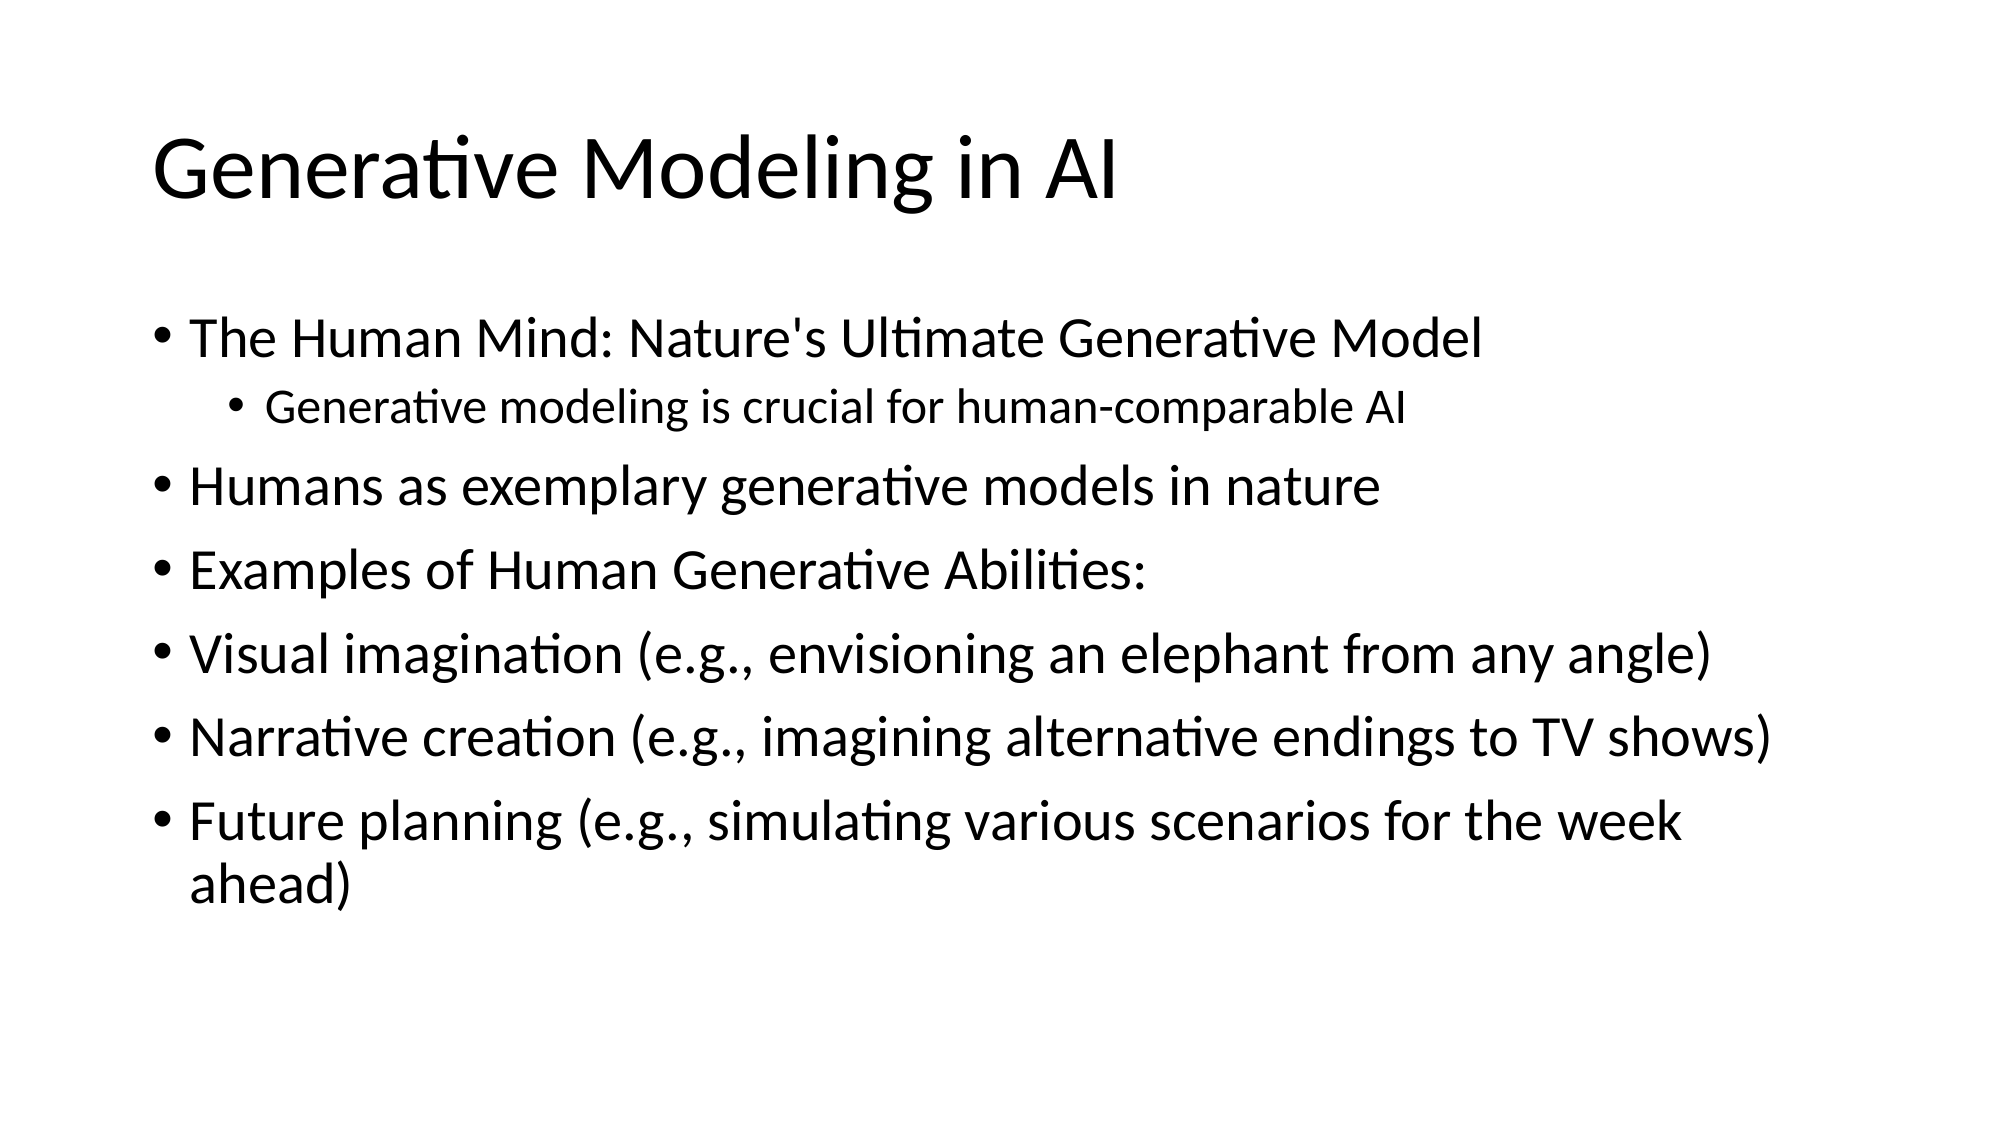

# Generative Modeling in AI
The Human Mind: Nature's Ultimate Generative Model
Generative modeling is crucial for human-comparable AI
Humans as exemplary generative models in nature
Examples of Human Generative Abilities:
Visual imagination (e.g., envisioning an elephant from any angle)
Narrative creation (e.g., imagining alternative endings to TV shows)
Future planning (e.g., simulating various scenarios for the week ahead)